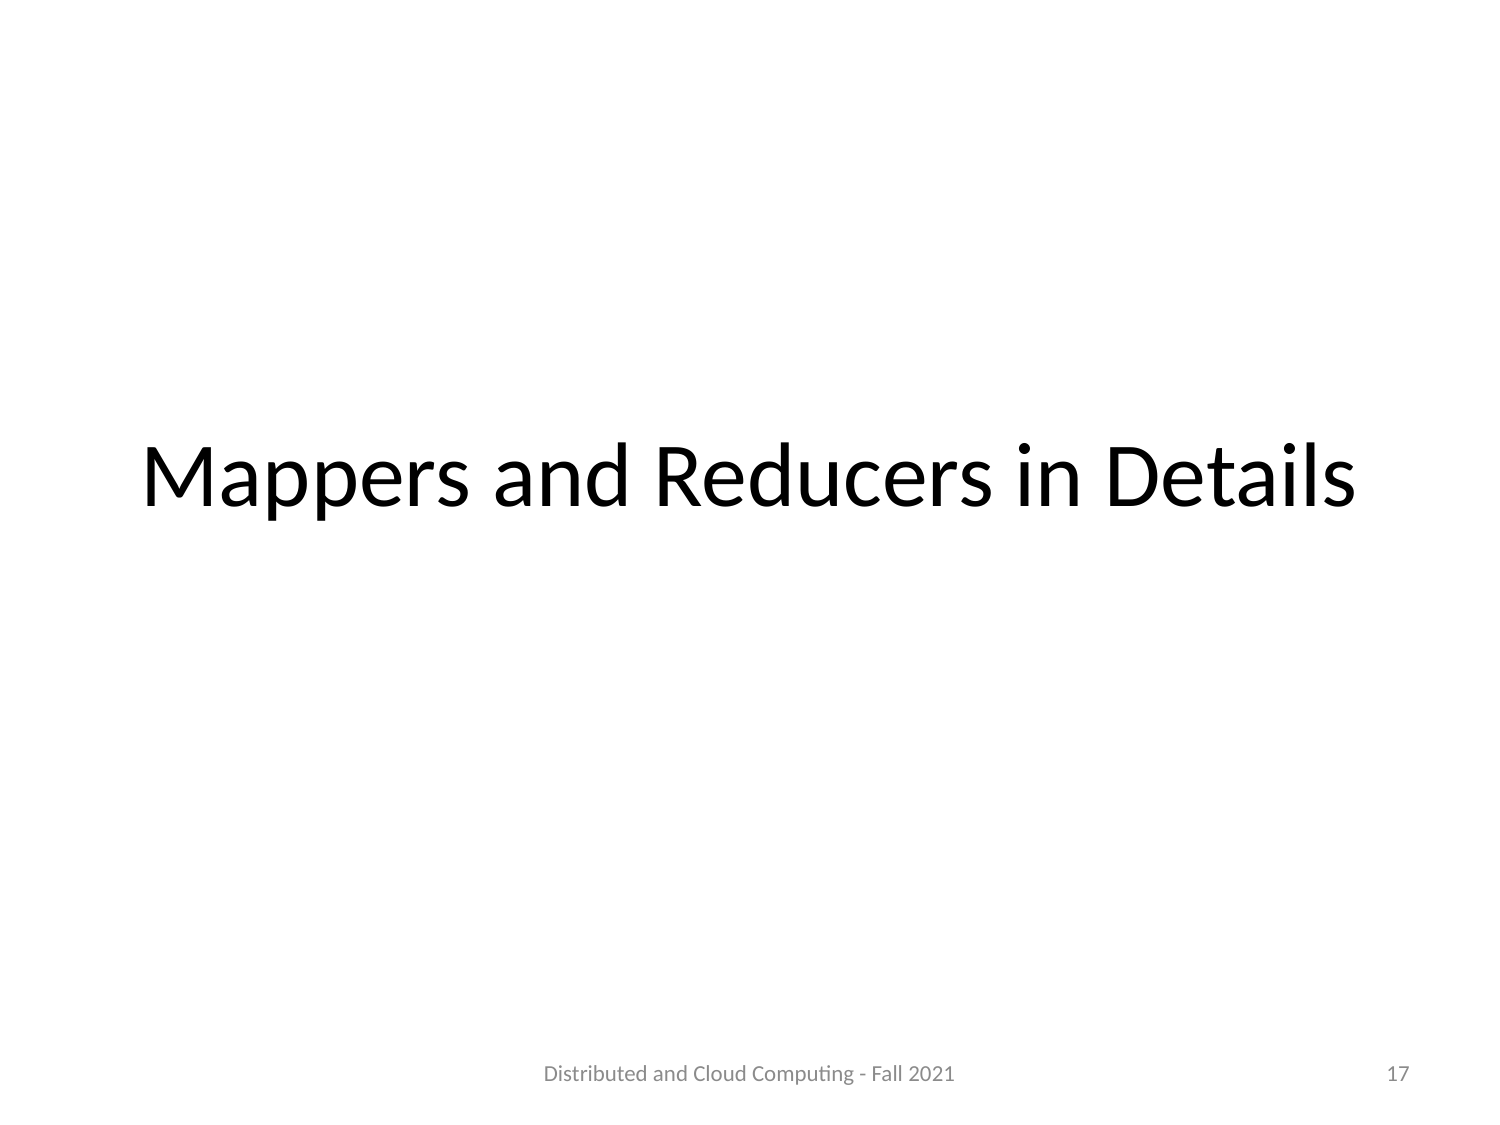

# Mappers and Reducers in Details

Distributed and Cloud Computing - Fall 2021
17